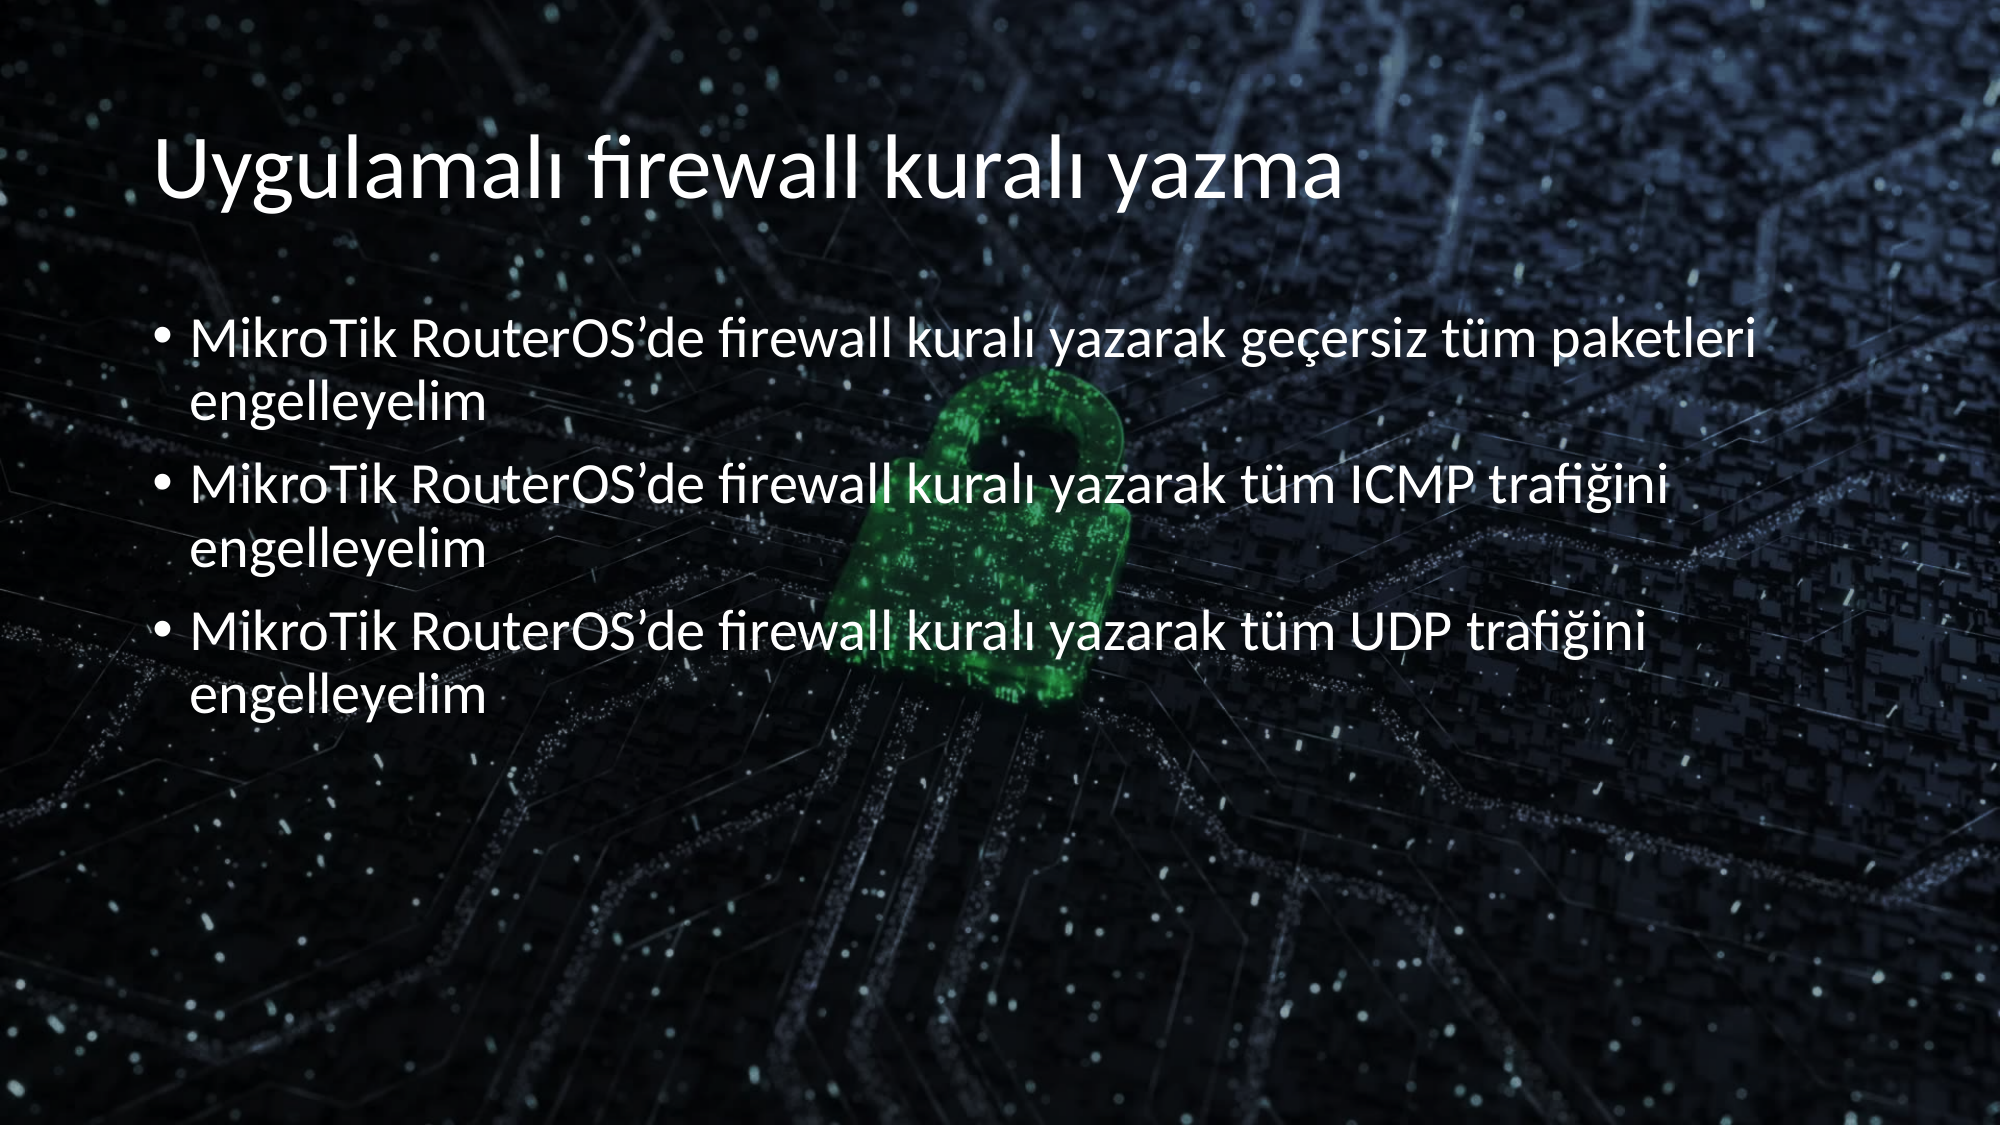

# Uygulamalı firewall kuralı yazma
MikroTik RouterOS’de firewall kuralı yazarak geçersiz tüm paketleri engelleyelim
MikroTik RouterOS’de firewall kuralı yazarak tüm ICMP trafiğini engelleyelim
MikroTik RouterOS’de firewall kuralı yazarak tüm UDP trafiğini engelleyelim